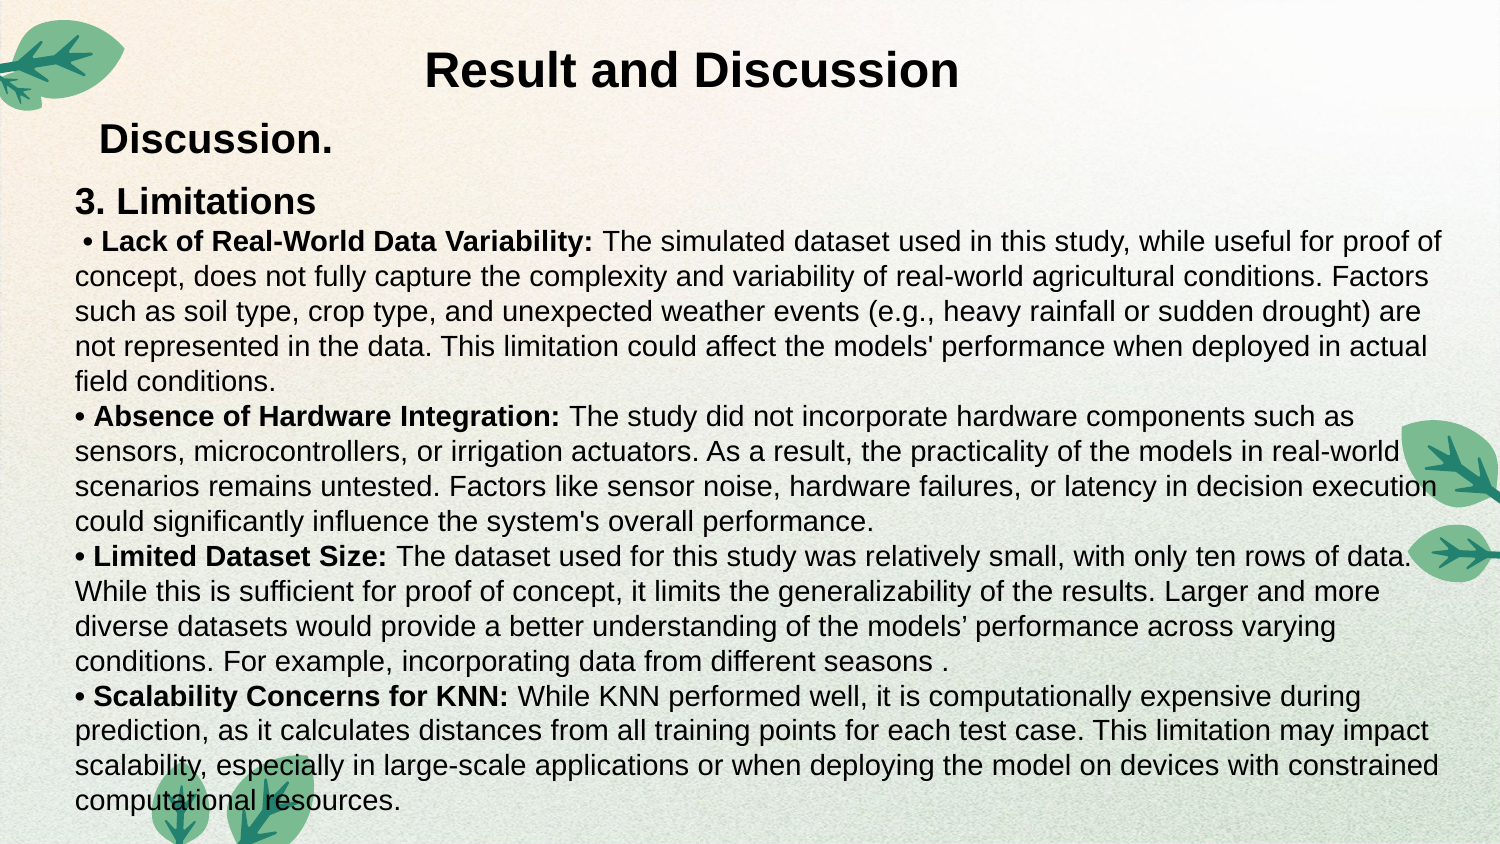

# Result and Discussion
Discussion.
3. Limitations
 • Lack of Real-World Data Variability: The simulated dataset used in this study, while useful for proof of concept, does not fully capture the complexity and variability of real-world agricultural conditions. Factors such as soil type, crop type, and unexpected weather events (e.g., heavy rainfall or sudden drought) are not represented in the data. This limitation could affect the models' performance when deployed in actual field conditions.
• Absence of Hardware Integration: The study did not incorporate hardware components such as sensors, microcontrollers, or irrigation actuators. As a result, the practicality of the models in real-world scenarios remains untested. Factors like sensor noise, hardware failures, or latency in decision execution could significantly influence the system's overall performance.
• Limited Dataset Size: The dataset used for this study was relatively small, with only ten rows of data. While this is sufficient for proof of concept, it limits the generalizability of the results. Larger and more diverse datasets would provide a better understanding of the models’ performance across varying conditions. For example, incorporating data from different seasons .
• Scalability Concerns for KNN: While KNN performed well, it is computationally expensive during prediction, as it calculates distances from all training points for each test case. This limitation may impact scalability, especially in large-scale applications or when deploying the model on devices with constrained computational resources.